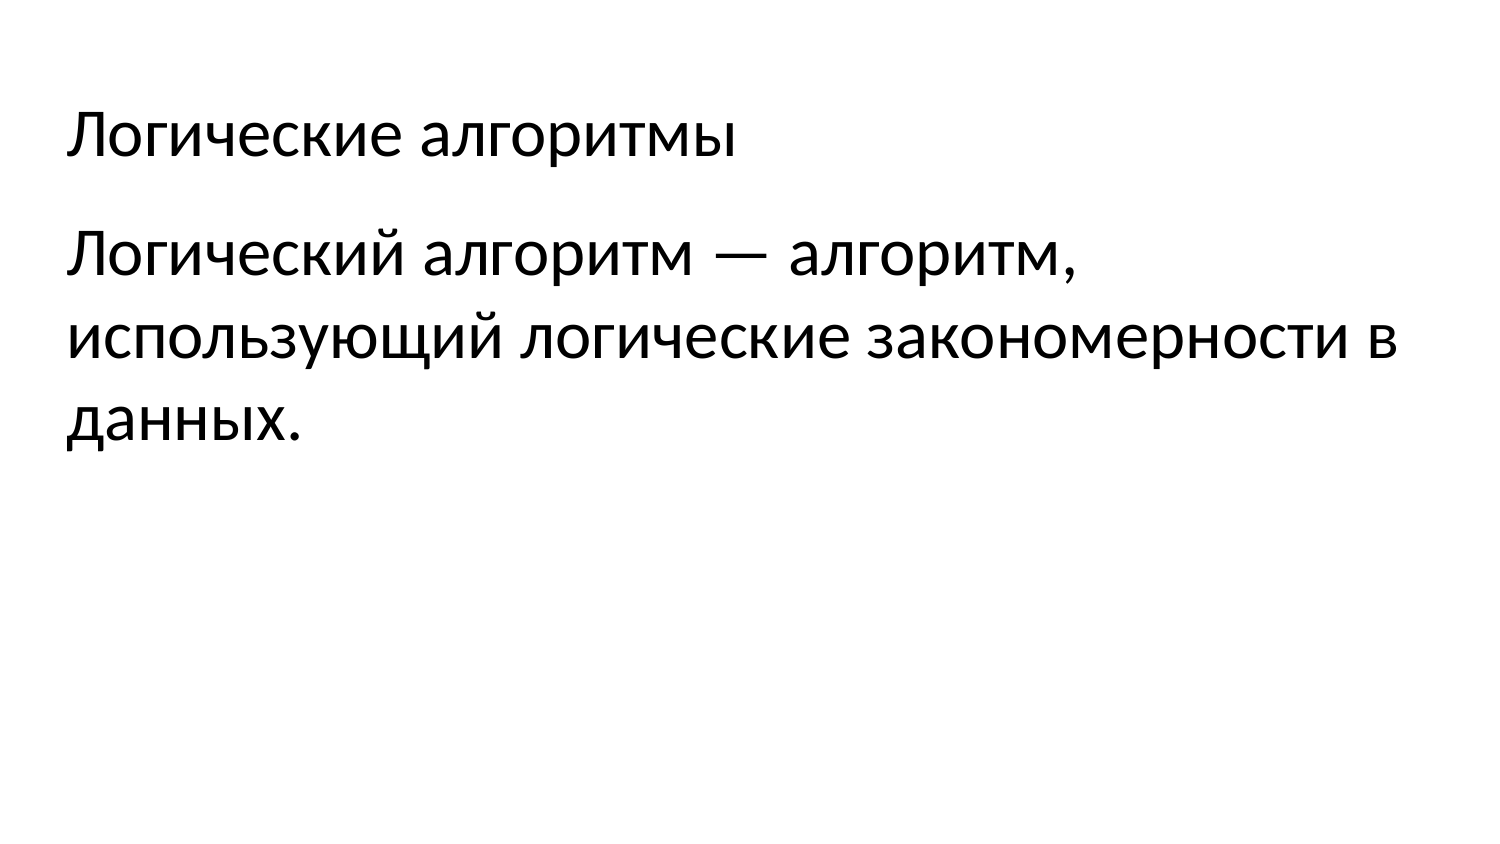

# Логические алгоритмы
Логический алгоритм — алгоритм, использующий логические закономерности в
данных.